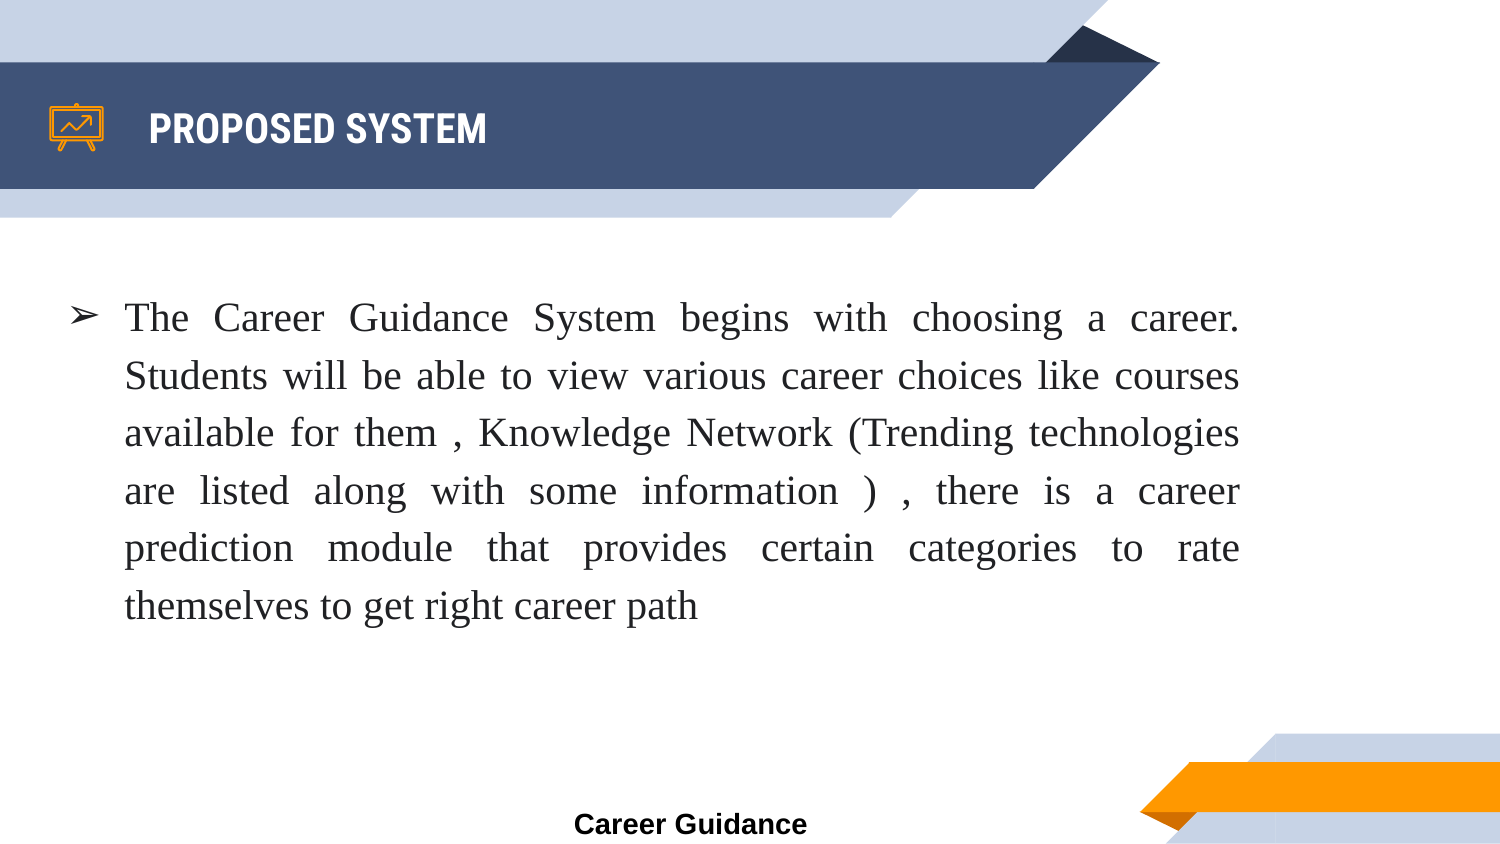

# PROPOSED SYSTEM

The Career Guidance System begins with choosing a career. Students will be able to view various career choices like courses available for them , Knowledge Network (Trending technologies are listed along with some information ) , there is a career prediction module that provides certain categories to rate themselves to get right career path

Career Guidance